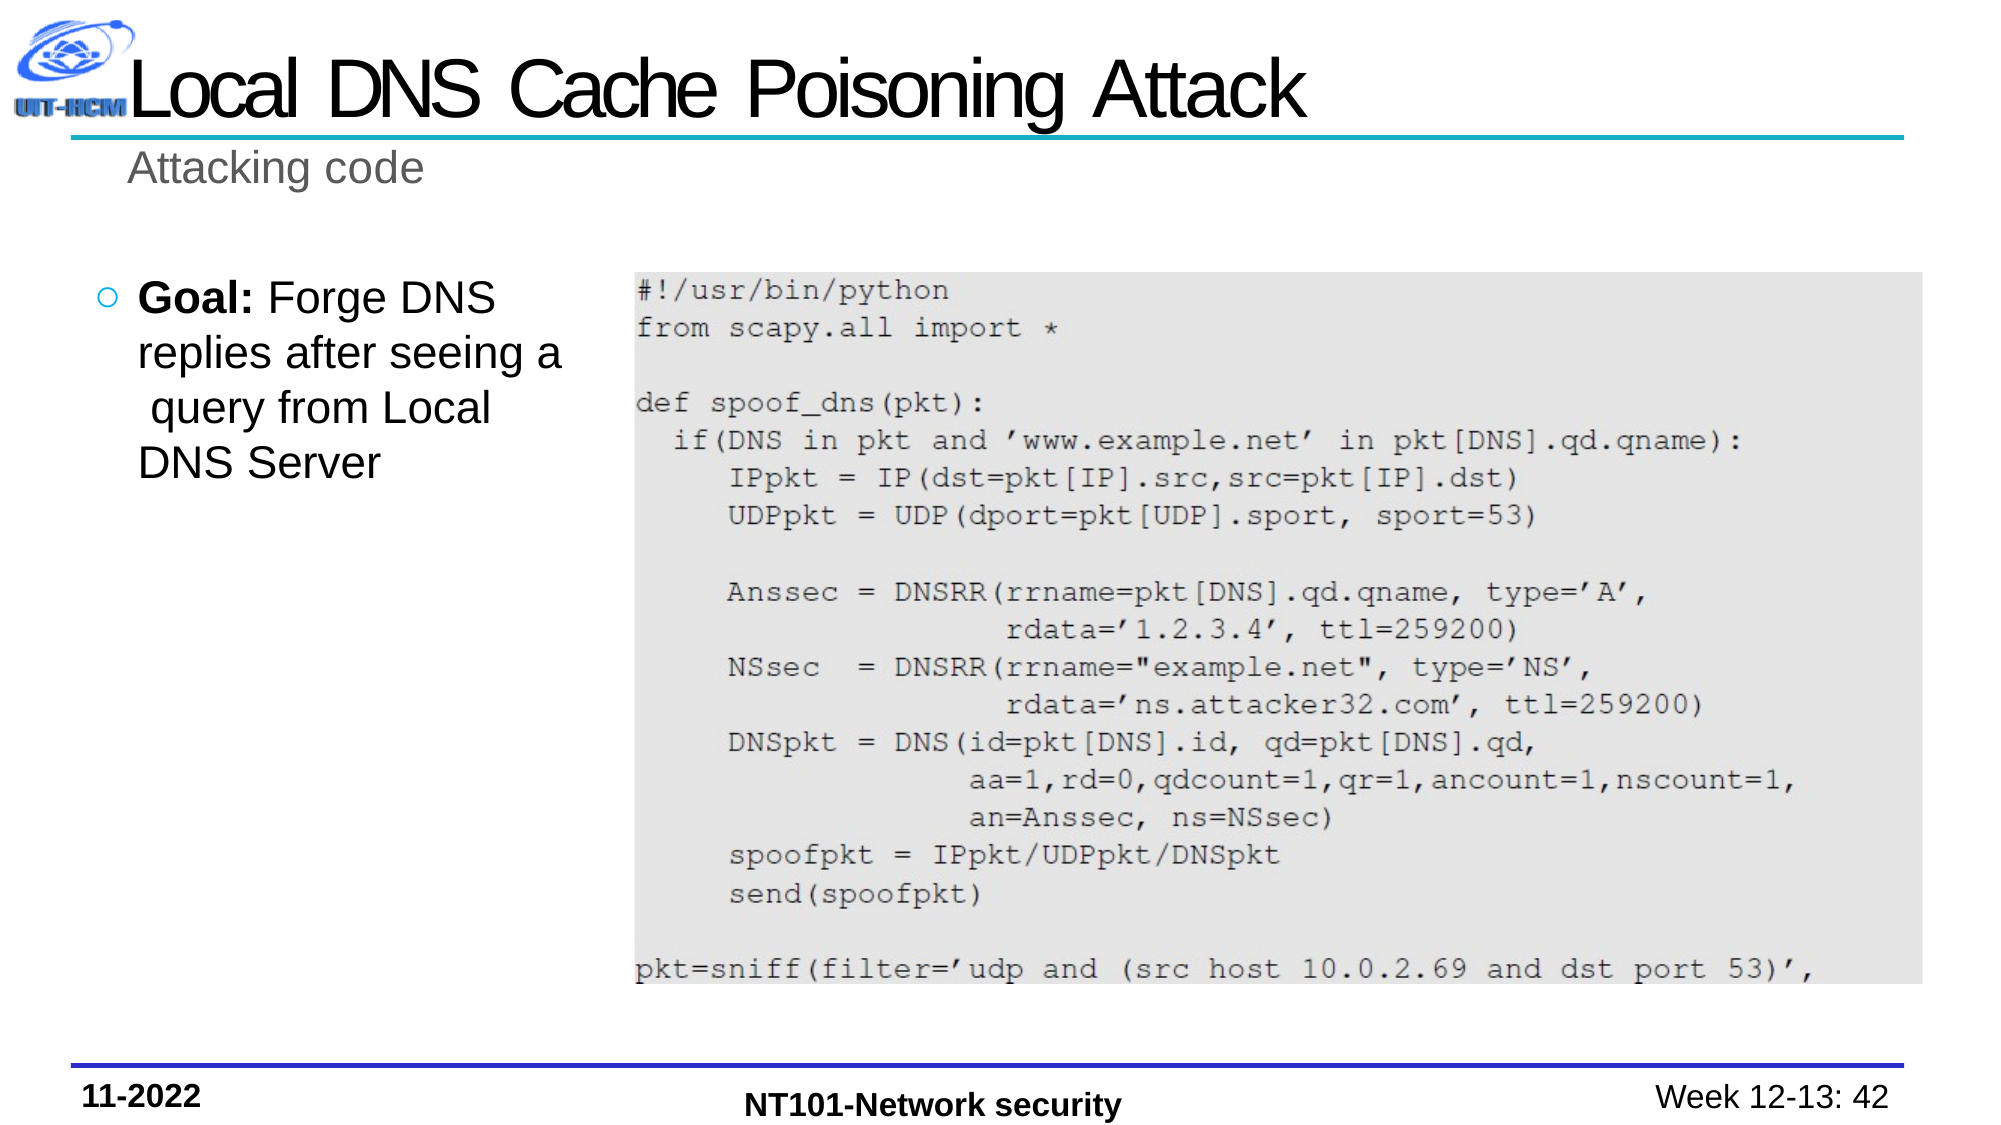

# Local DNS Cache Poisoning Attack
Attacking code
Goal: Forge DNS  replies after seeing a  query from Local  DNS Server